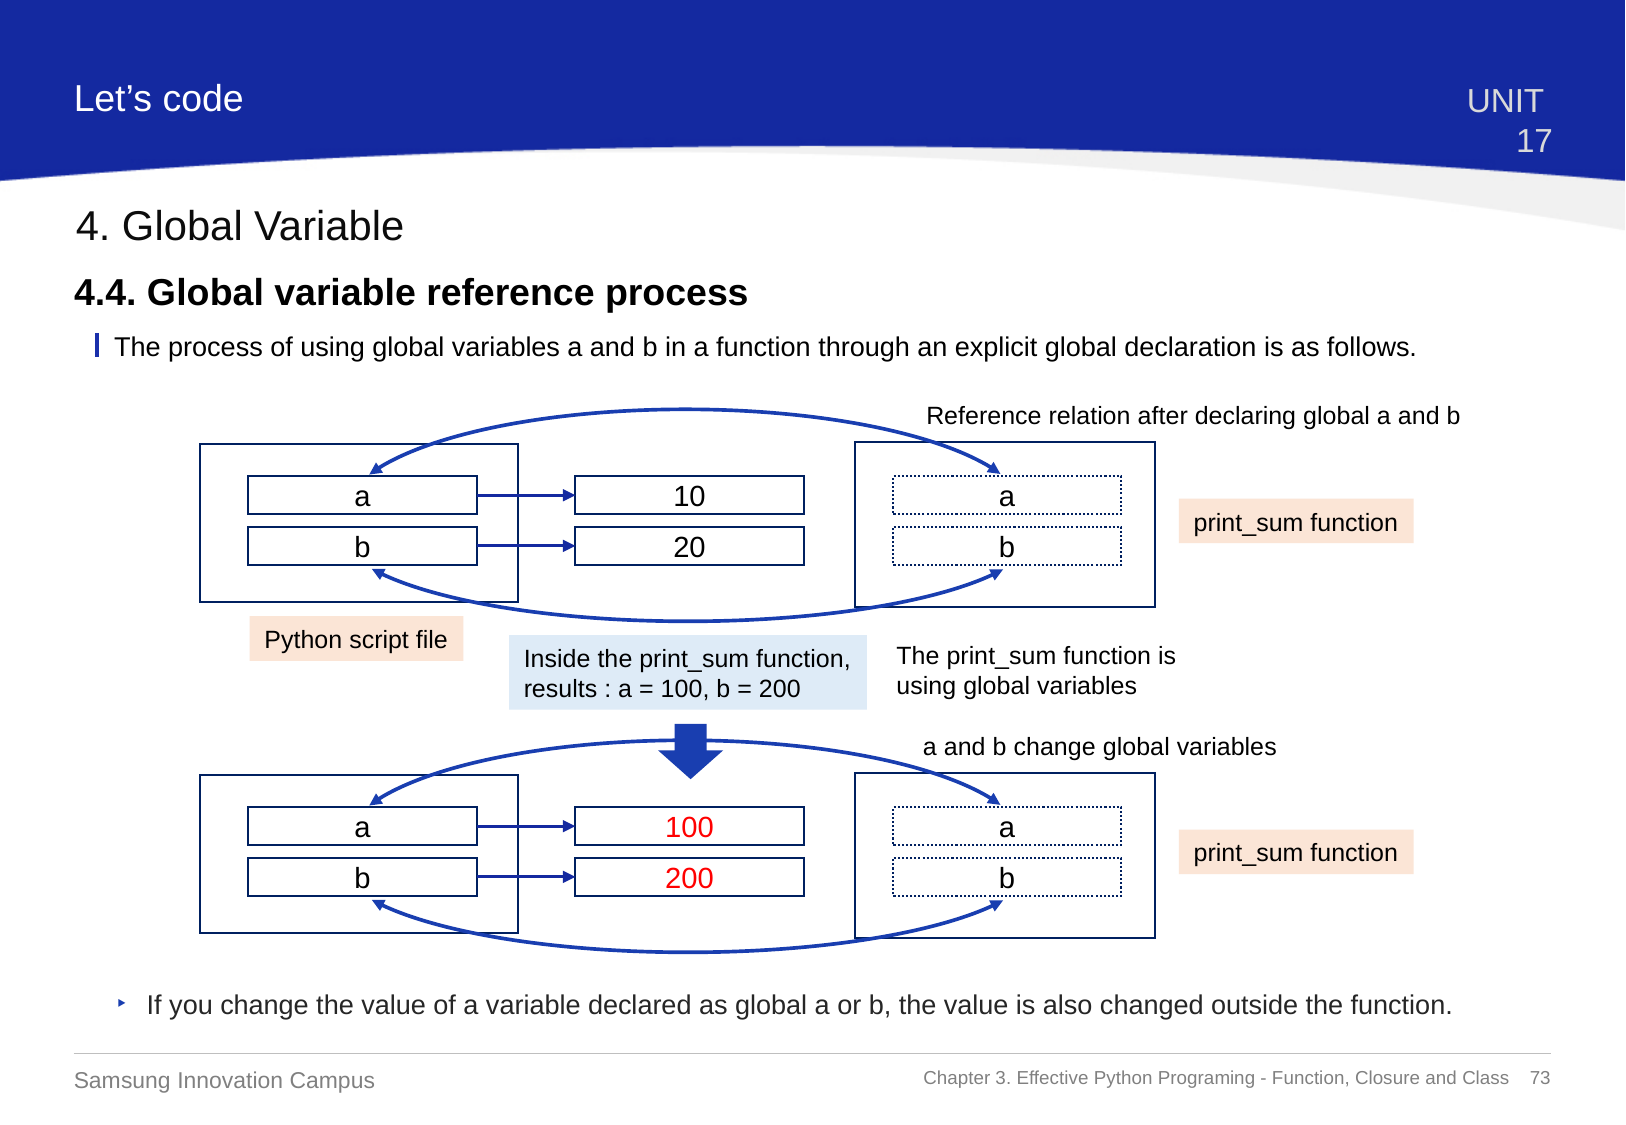

Let’s code
UNIT  17
4. Global Variable
4.4. Global variable reference process
The process of using global variables a and b in a function through an explicit global declaration is as follows.
Reference relation after declaring global a and b

a
10
a
print_sum function
b
20
b
Python script file
The print_sum function is
using global variables
Inside the print_sum function,
results : a = 100, b = 200
a and b change global variables

a
100
a
print_sum function
b
200
b

If you change the value of a variable declared as global a or b, the value is also changed outside the function.